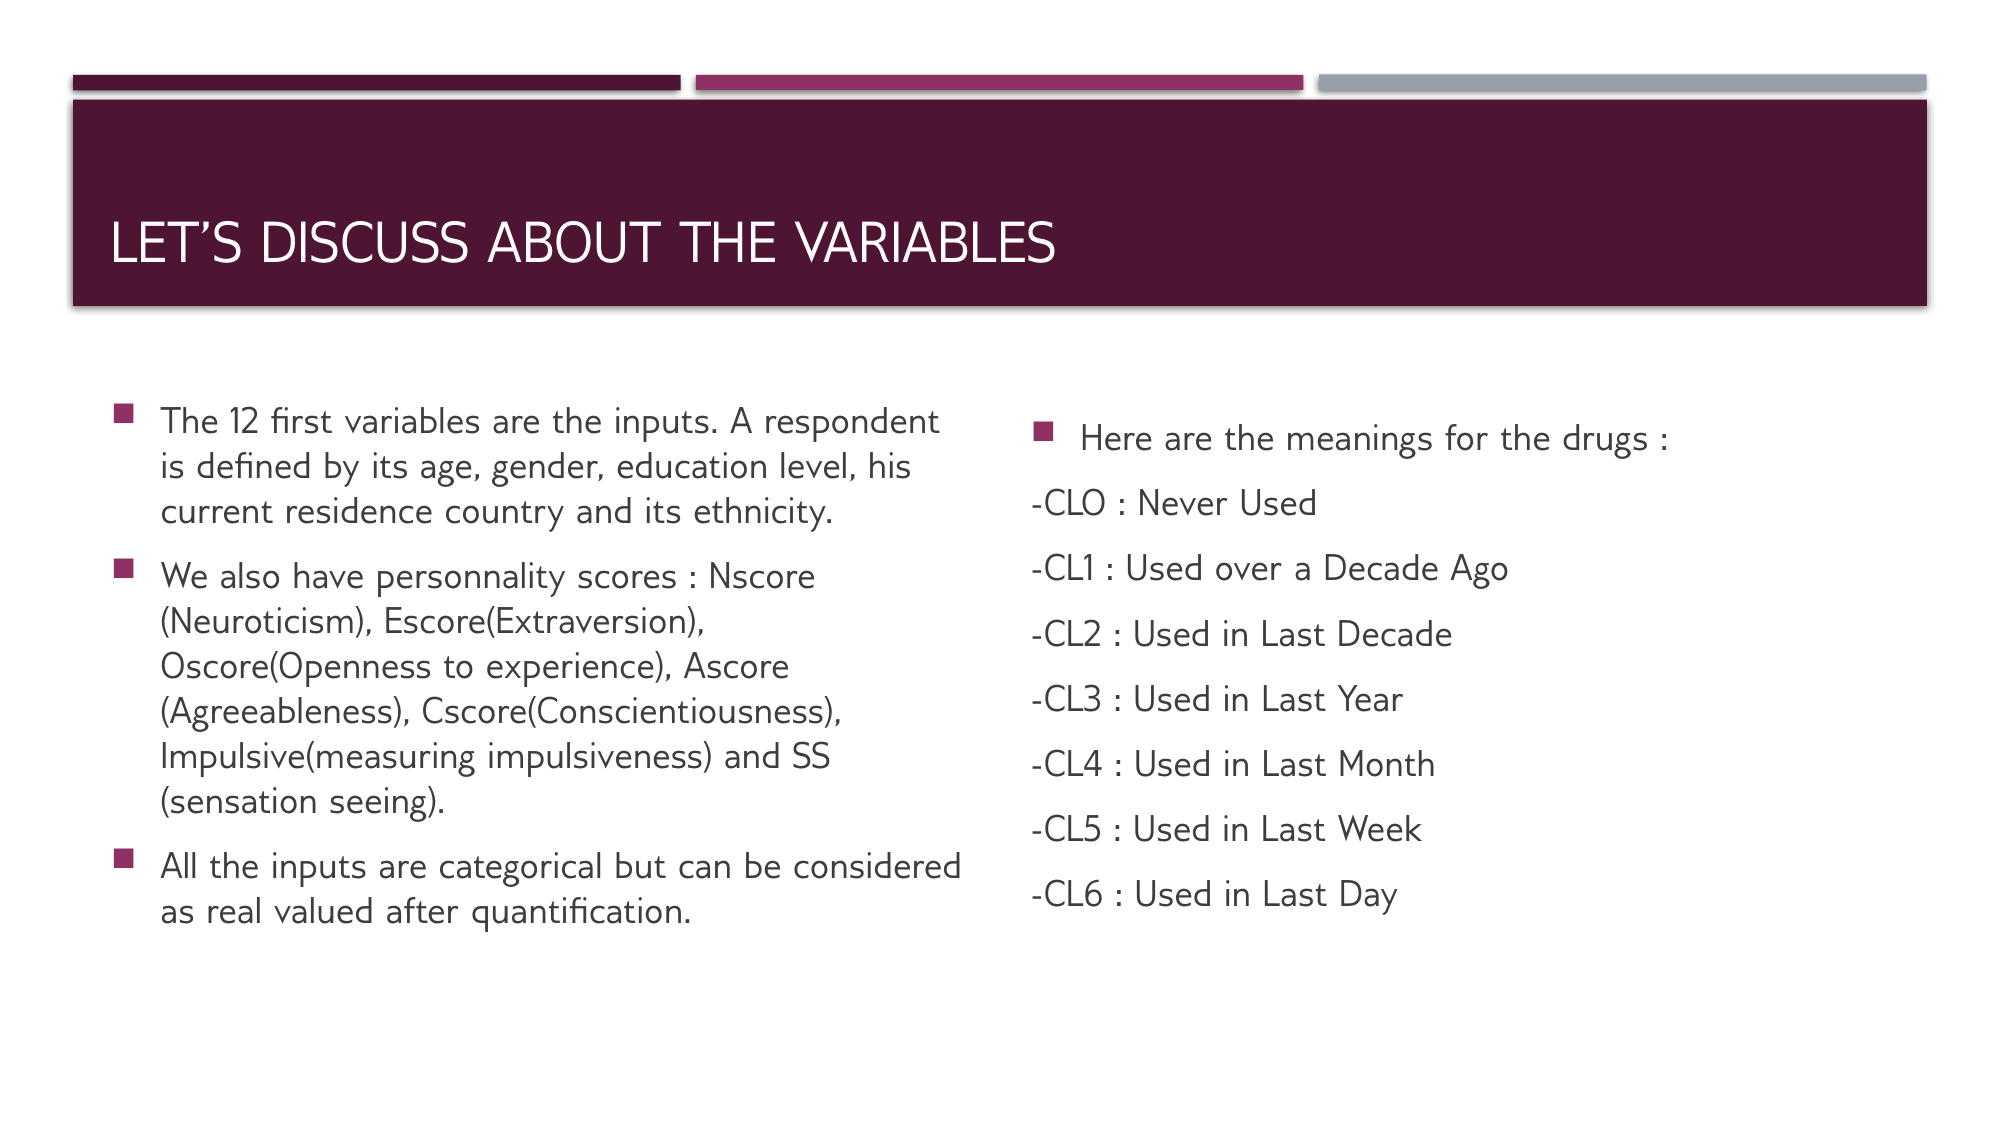

# Let’s discuss about the variables
The 12 first variables are the inputs. A respondent is defined by its age, gender, education level, his current residence country and its ethnicity.
We also have personnality scores : Nscore (Neuroticism), Escore(Extraversion), Oscore(Openness to experience), Ascore (Agreeableness), Cscore(Conscientiousness), Impulsive(measuring impulsiveness) and SS (sensation seeing).
All the inputs are categorical but can be considered as real valued after quantification.
Here are the meanings for the drugs :
-CLO : Never Used
-CL1 : Used over a Decade Ago
-CL2 : Used in Last Decade
-CL3 : Used in Last Year
-CL4 : Used in Last Month
-CL5 : Used in Last Week
-CL6 : Used in Last Day